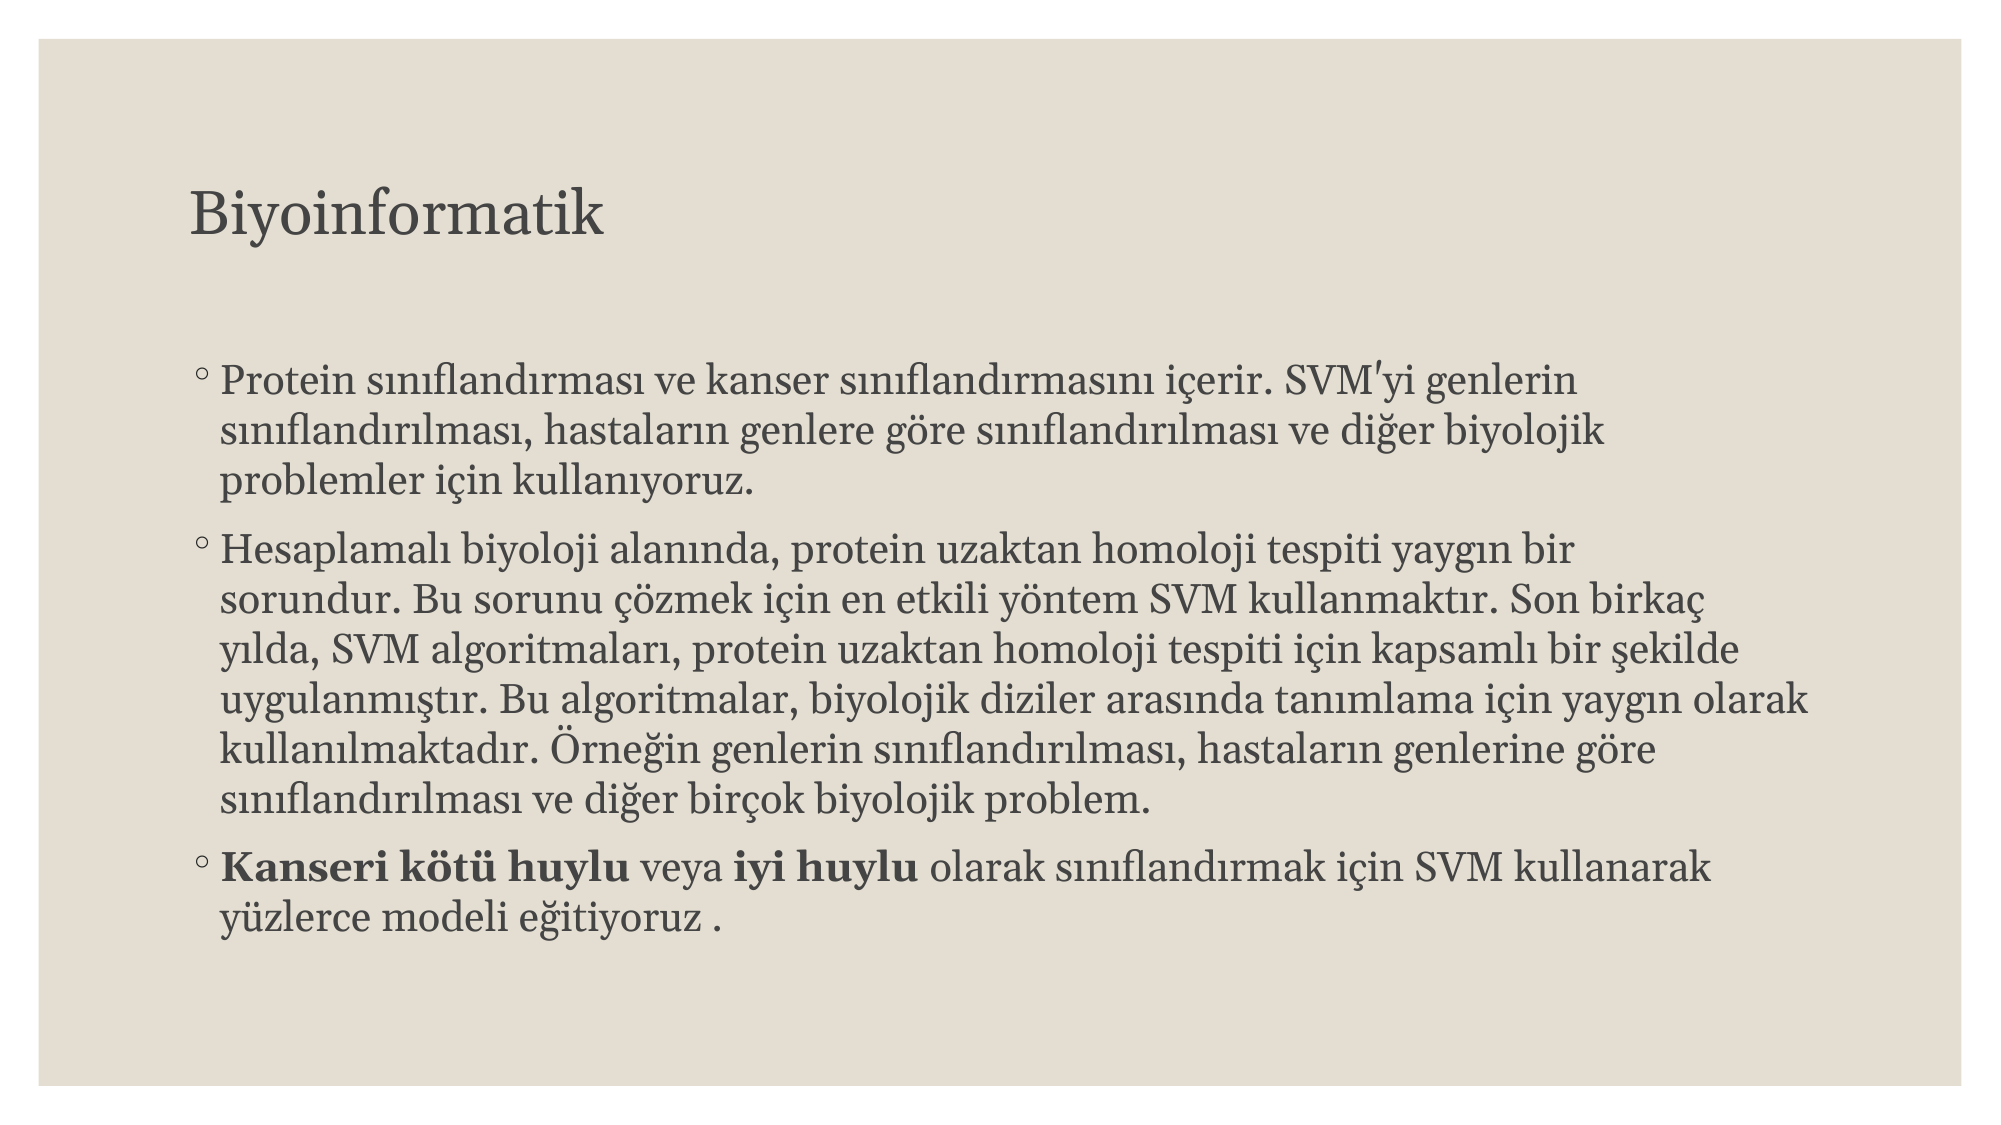

# Biyoinformatik
Protein sınıflandırması ve kanser sınıflandırmasını içerir. SVM'yi genlerin sınıflandırılması, hastaların genlere göre sınıflandırılması ve diğer biyolojik problemler için kullanıyoruz.
Hesaplamalı biyoloji alanında, protein uzaktan homoloji tespiti yaygın bir sorundur. Bu sorunu çözmek için en etkili yöntem SVM kullanmaktır. Son birkaç yılda, SVM algoritmaları, protein uzaktan homoloji tespiti için kapsamlı bir şekilde uygulanmıştır. Bu algoritmalar, biyolojik diziler arasında tanımlama için yaygın olarak kullanılmaktadır. Örneğin genlerin sınıflandırılması, hastaların genlerine göre sınıflandırılması ve diğer birçok biyolojik problem.
Kanseri kötü huylu veya iyi huylu olarak sınıflandırmak için SVM kullanarak yüzlerce modeli eğitiyoruz .